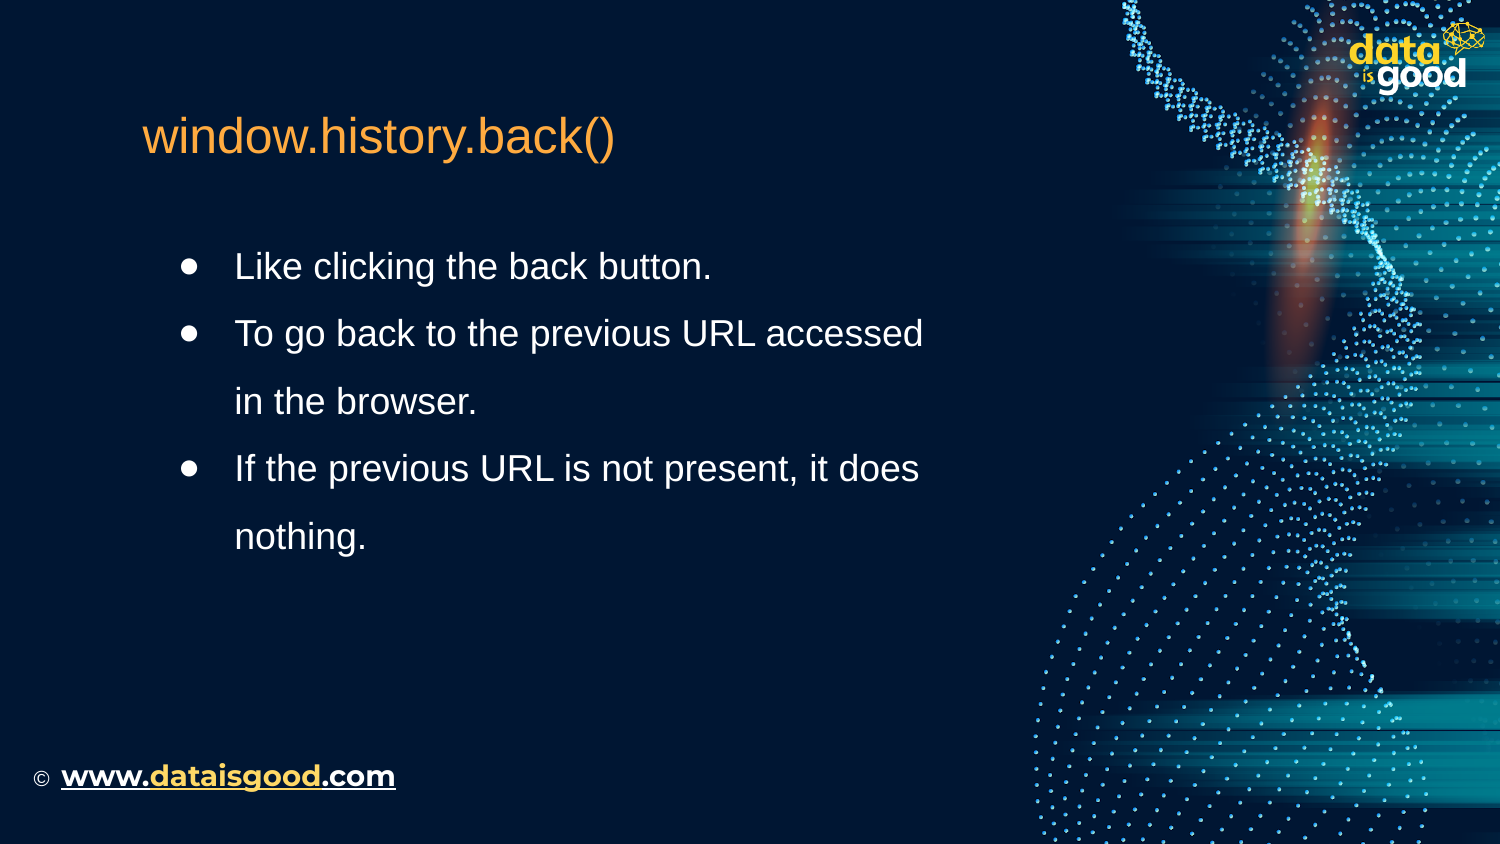

# window.history.back()
Like clicking the back button.
To go back to the previous URL accessed in the browser.
If the previous URL is not present, it does nothing.